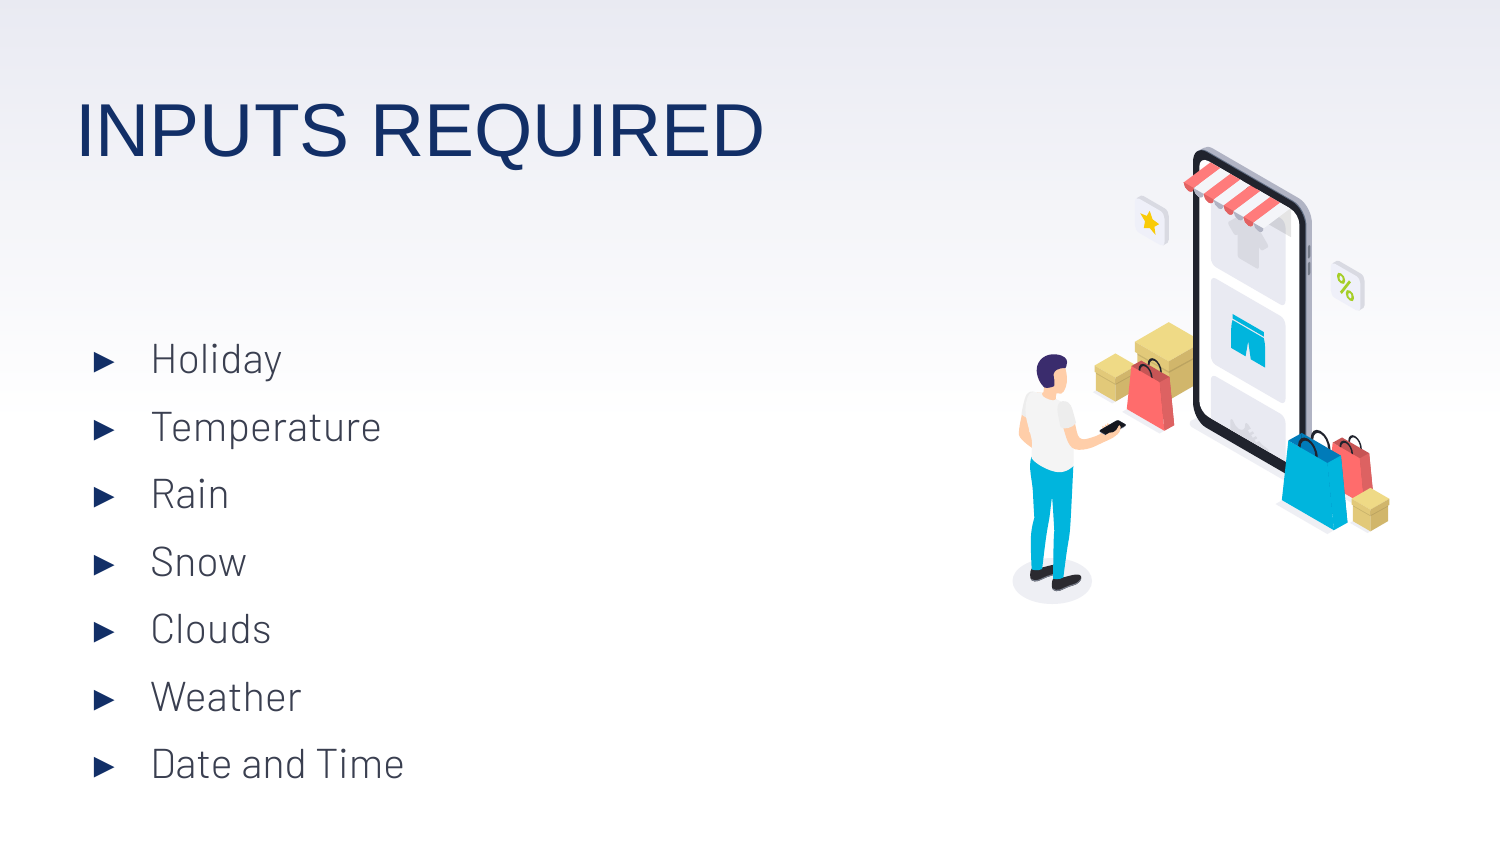

# INPUTS REQUIRED

Holiday
Temperature
Rain
Snow
Clouds
Weather
Date and Time